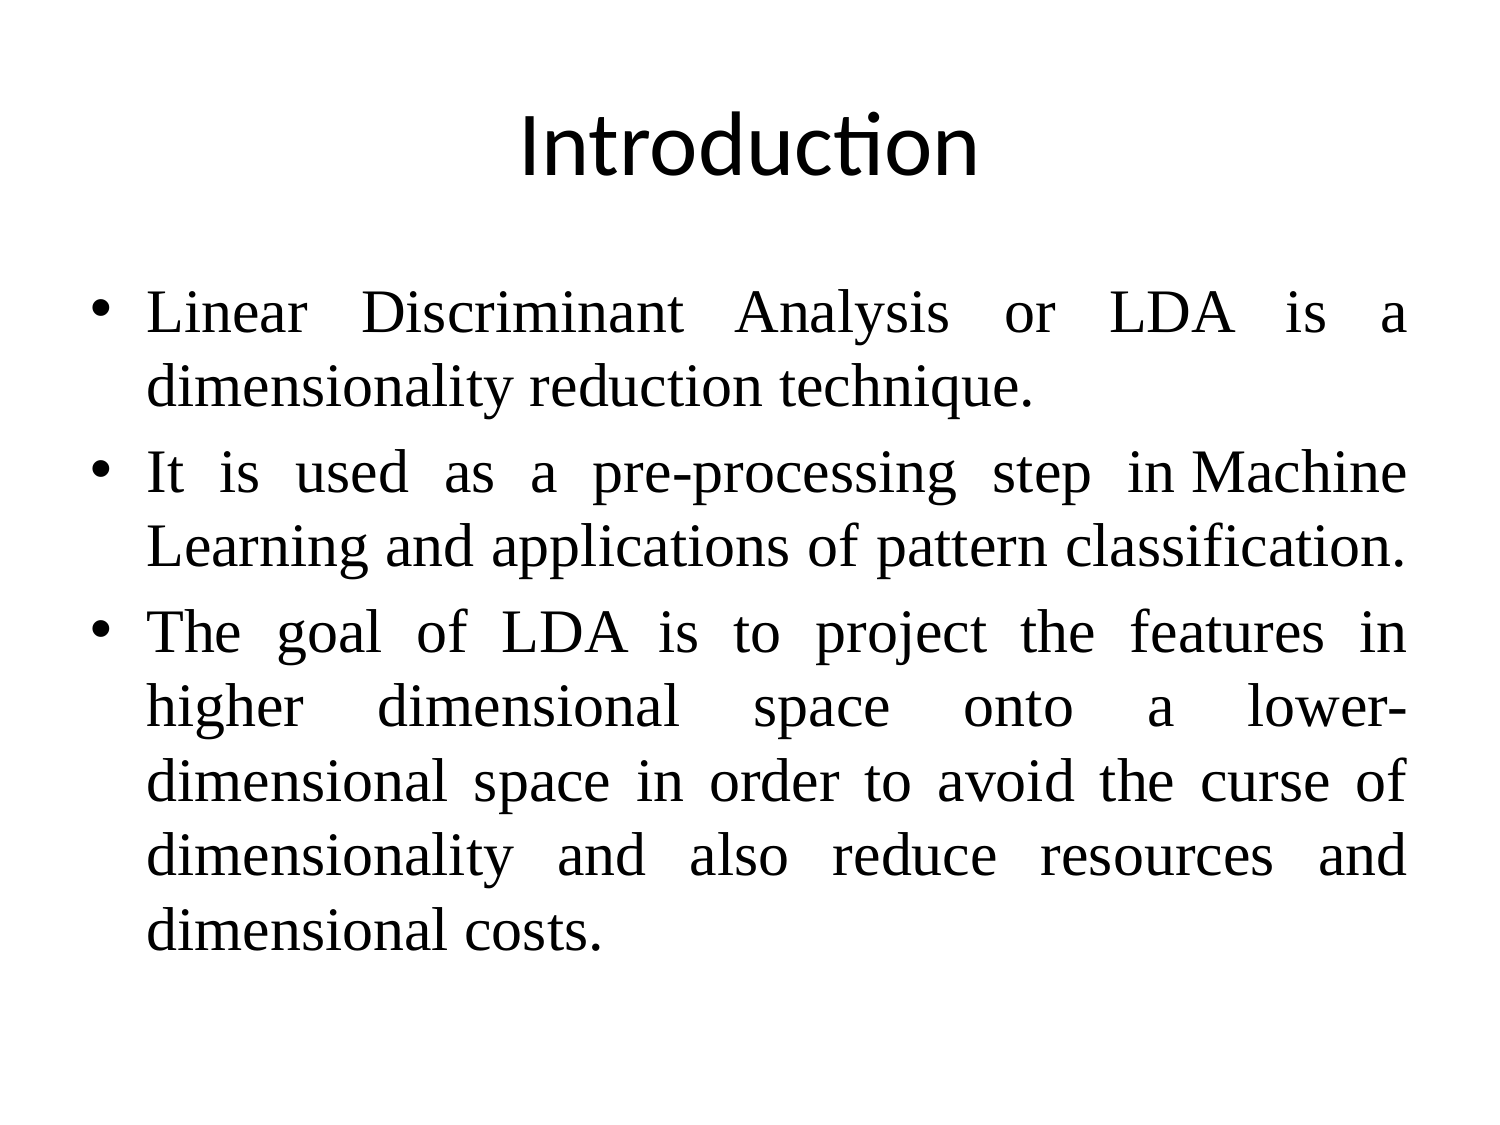

# Introduction
Linear Discriminant Analysis or LDA is a dimensionality reduction technique.
It is used as a pre-processing step in Machine Learning and applications of pattern classification.
The goal of LDA is to project the features in higher dimensional space onto a lower-dimensional space in order to avoid the curse of dimensionality and also reduce resources and dimensional costs.